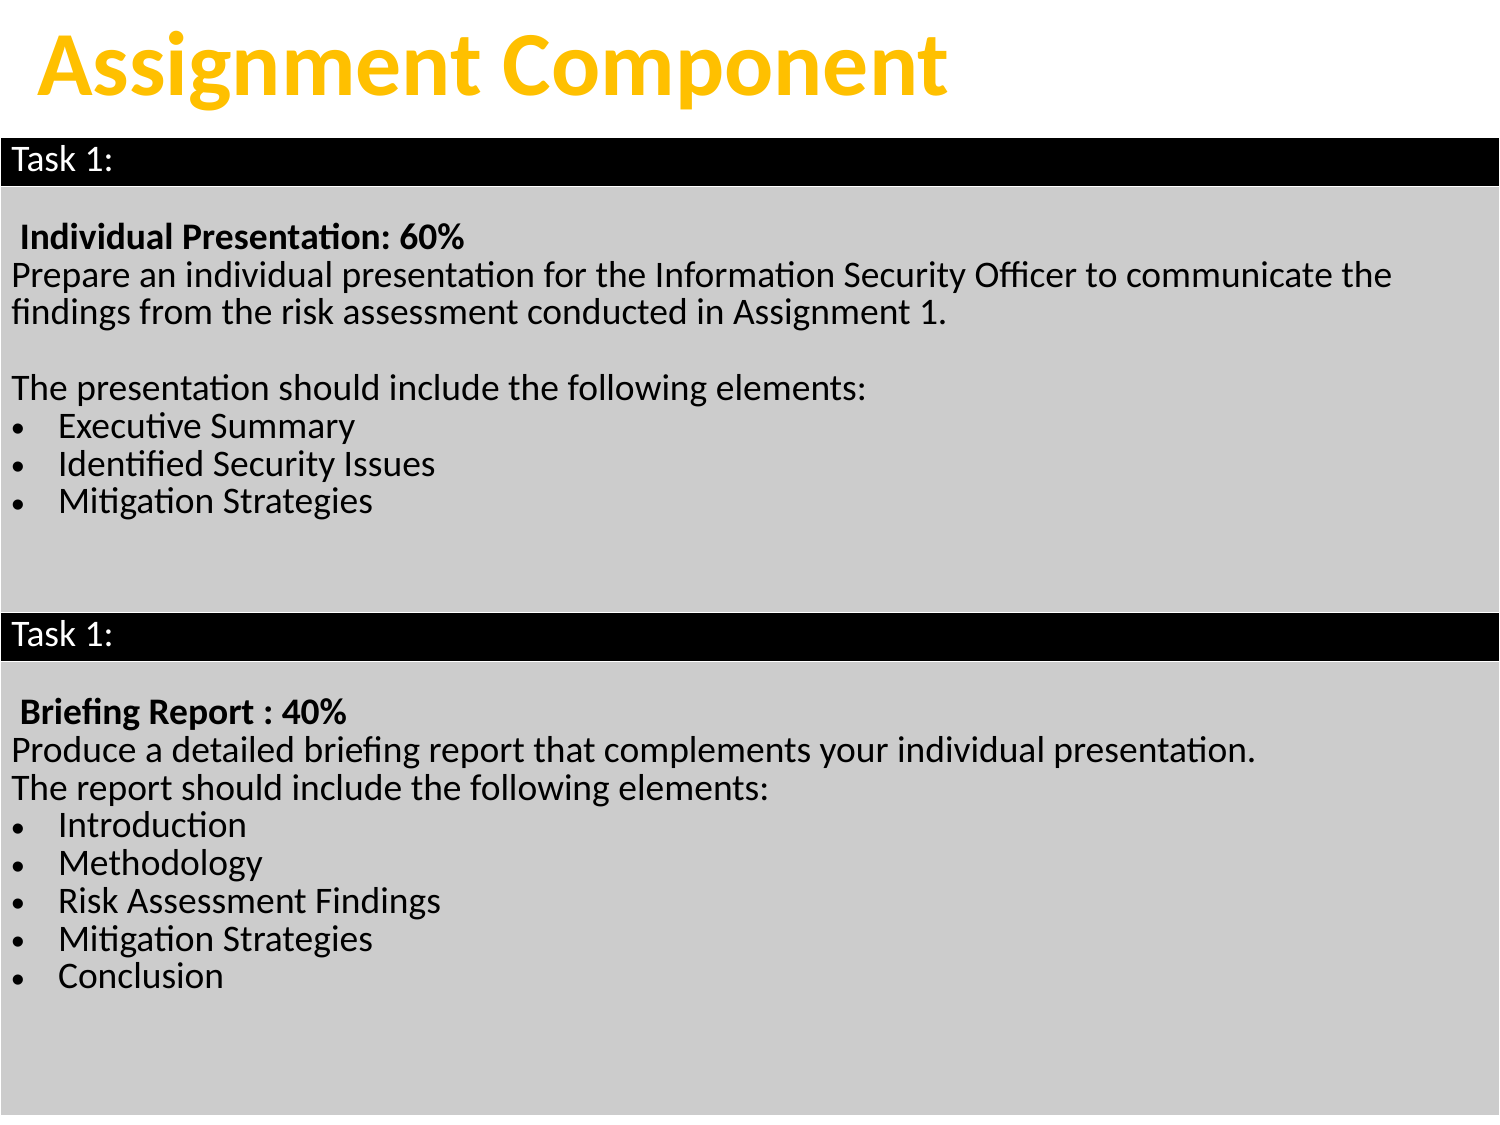

# Assignment Component
| Task 1: |
| --- |
| Individual Presentation: 60% Prepare an individual presentation for the Information Security Officer to communicate the findings from the risk assessment conducted in Assignment 1. The presentation should include the following elements: Executive Summary Identified Security Issues Mitigation Strategies |
| Task 1: |
| --- |
| Briefing Report : 40% Produce a detailed briefing report that complements your individual presentation. The report should include the following elements: Introduction Methodology Risk Assessment Findings Mitigation Strategies Conclusion |